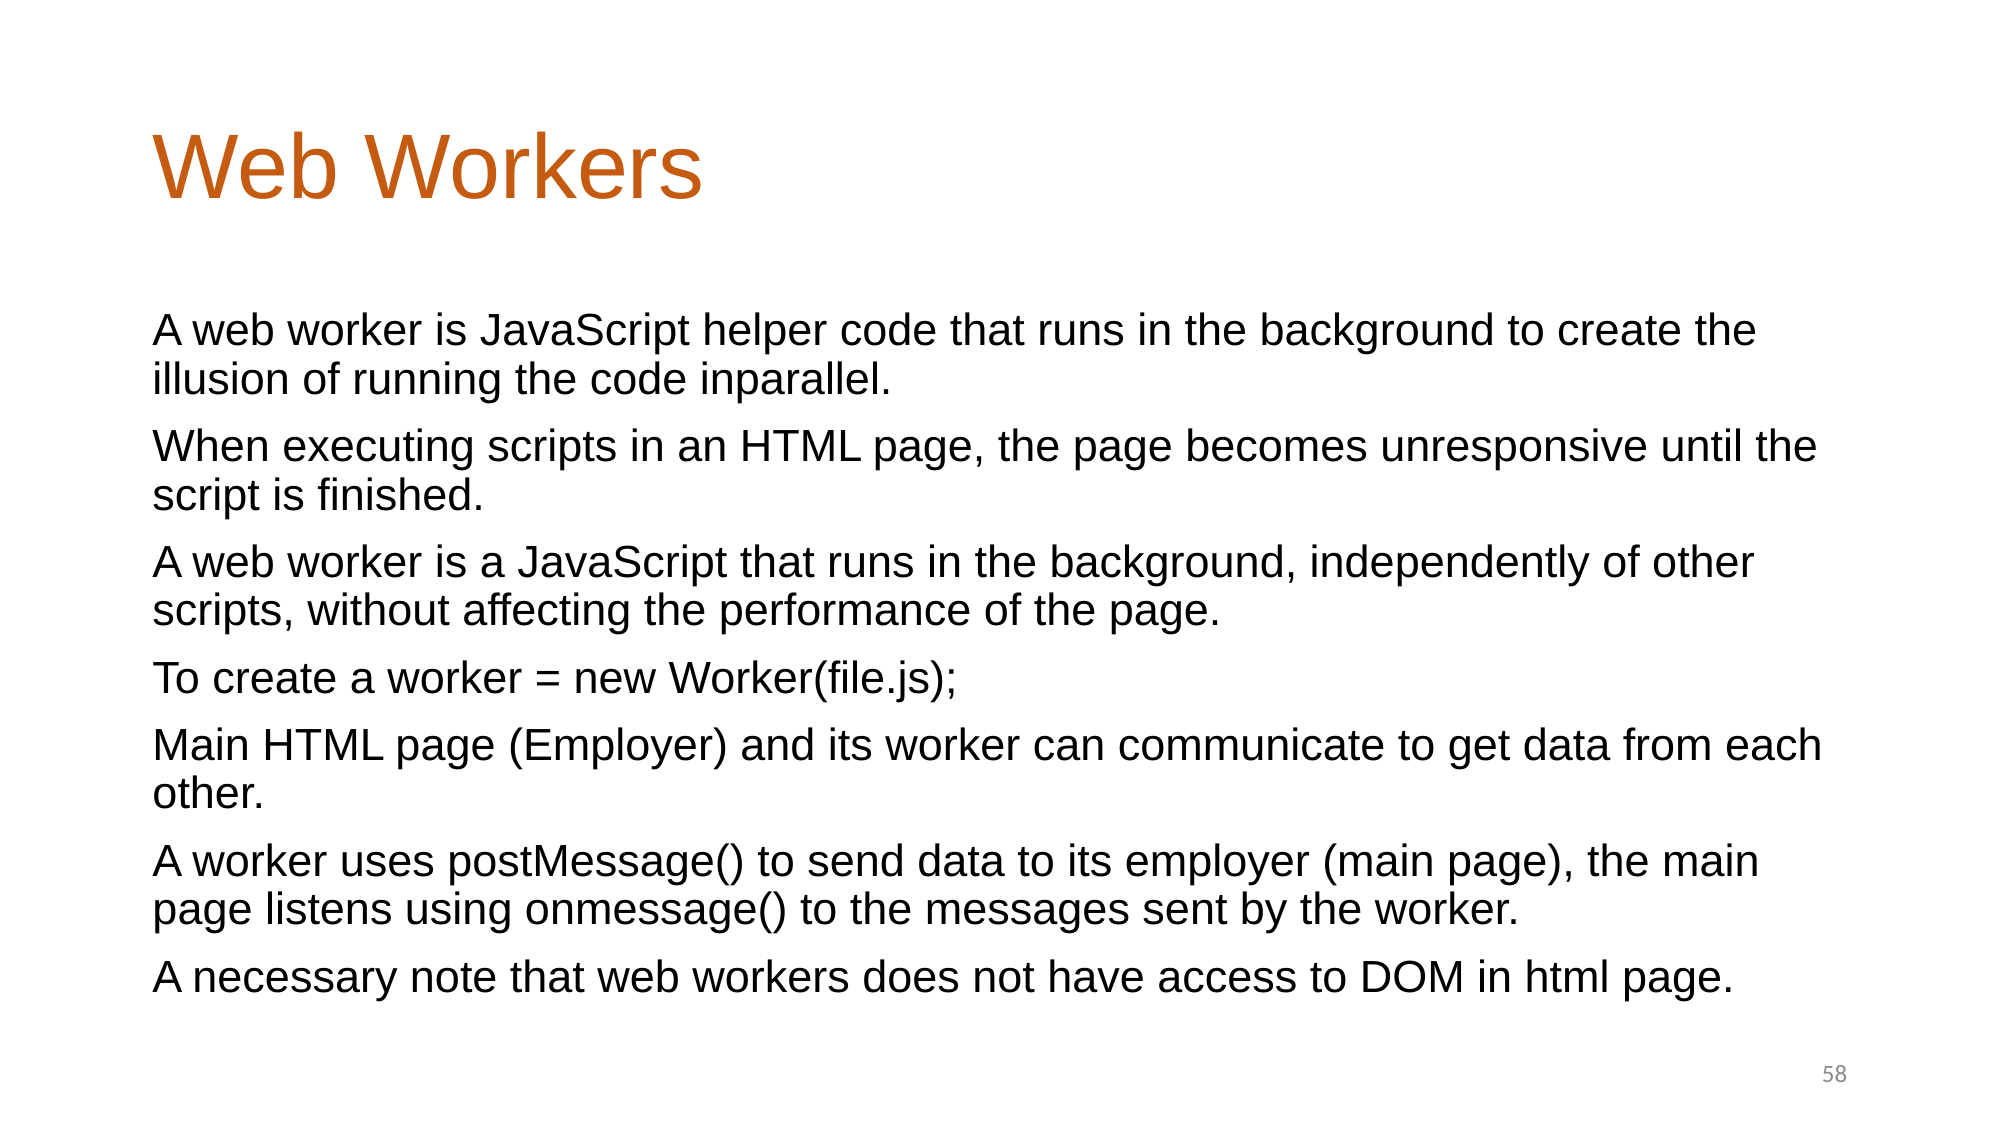

# Web Workers
A web worker is JavaScript helper code that runs in the background to create the illusion of running the code inparallel.
When executing scripts in an HTML page, the page becomes unresponsive until the script is finished.
A web worker is a JavaScript that runs in the background, independently of other scripts, without affecting the performance of the page.
To create a worker = new Worker(file.js);
Main HTML page (Employer) and its worker can communicate to get data from each other.
A worker uses postMessage() to send data to its employer (main page), the main page listens using onmessage() to the messages sent by the worker.
A necessary note that web workers does not have access to DOM in html page.
58